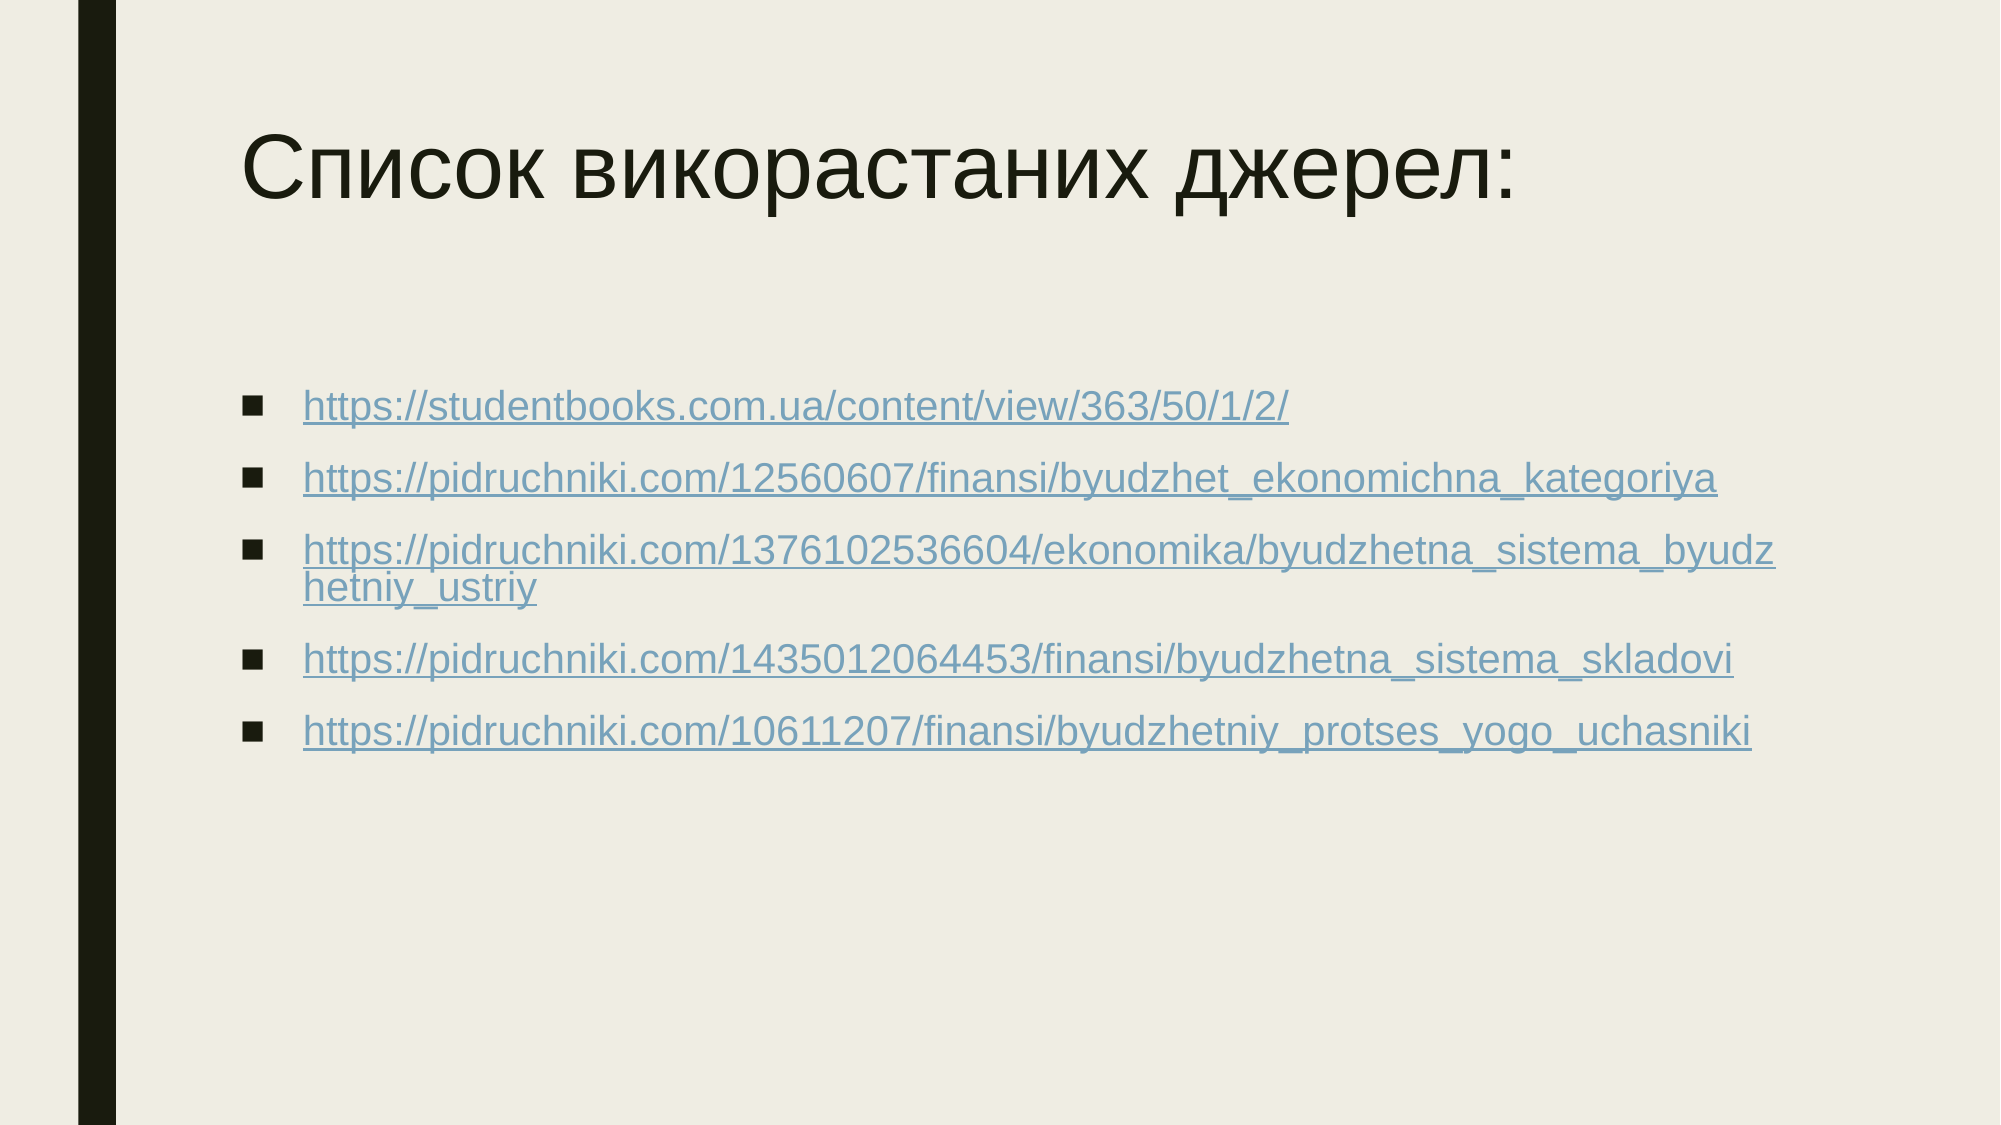

# Список викорастаних джерел:
https://studentbooks.com.ua/content/view/363/50/1/2/
https://pidruchniki.com/12560607/finansi/byudzhet_ekonomichna_kategoriya
https://pidruchniki.com/1376102536604/ekonomika/byudzhetna_sistema_byudzhetniy_ustriy
https://pidruchniki.com/1435012064453/finansi/byudzhetna_sistema_skladovi
https://pidruchniki.com/10611207/finansi/byudzhetniy_protses_yogo_uchasniki